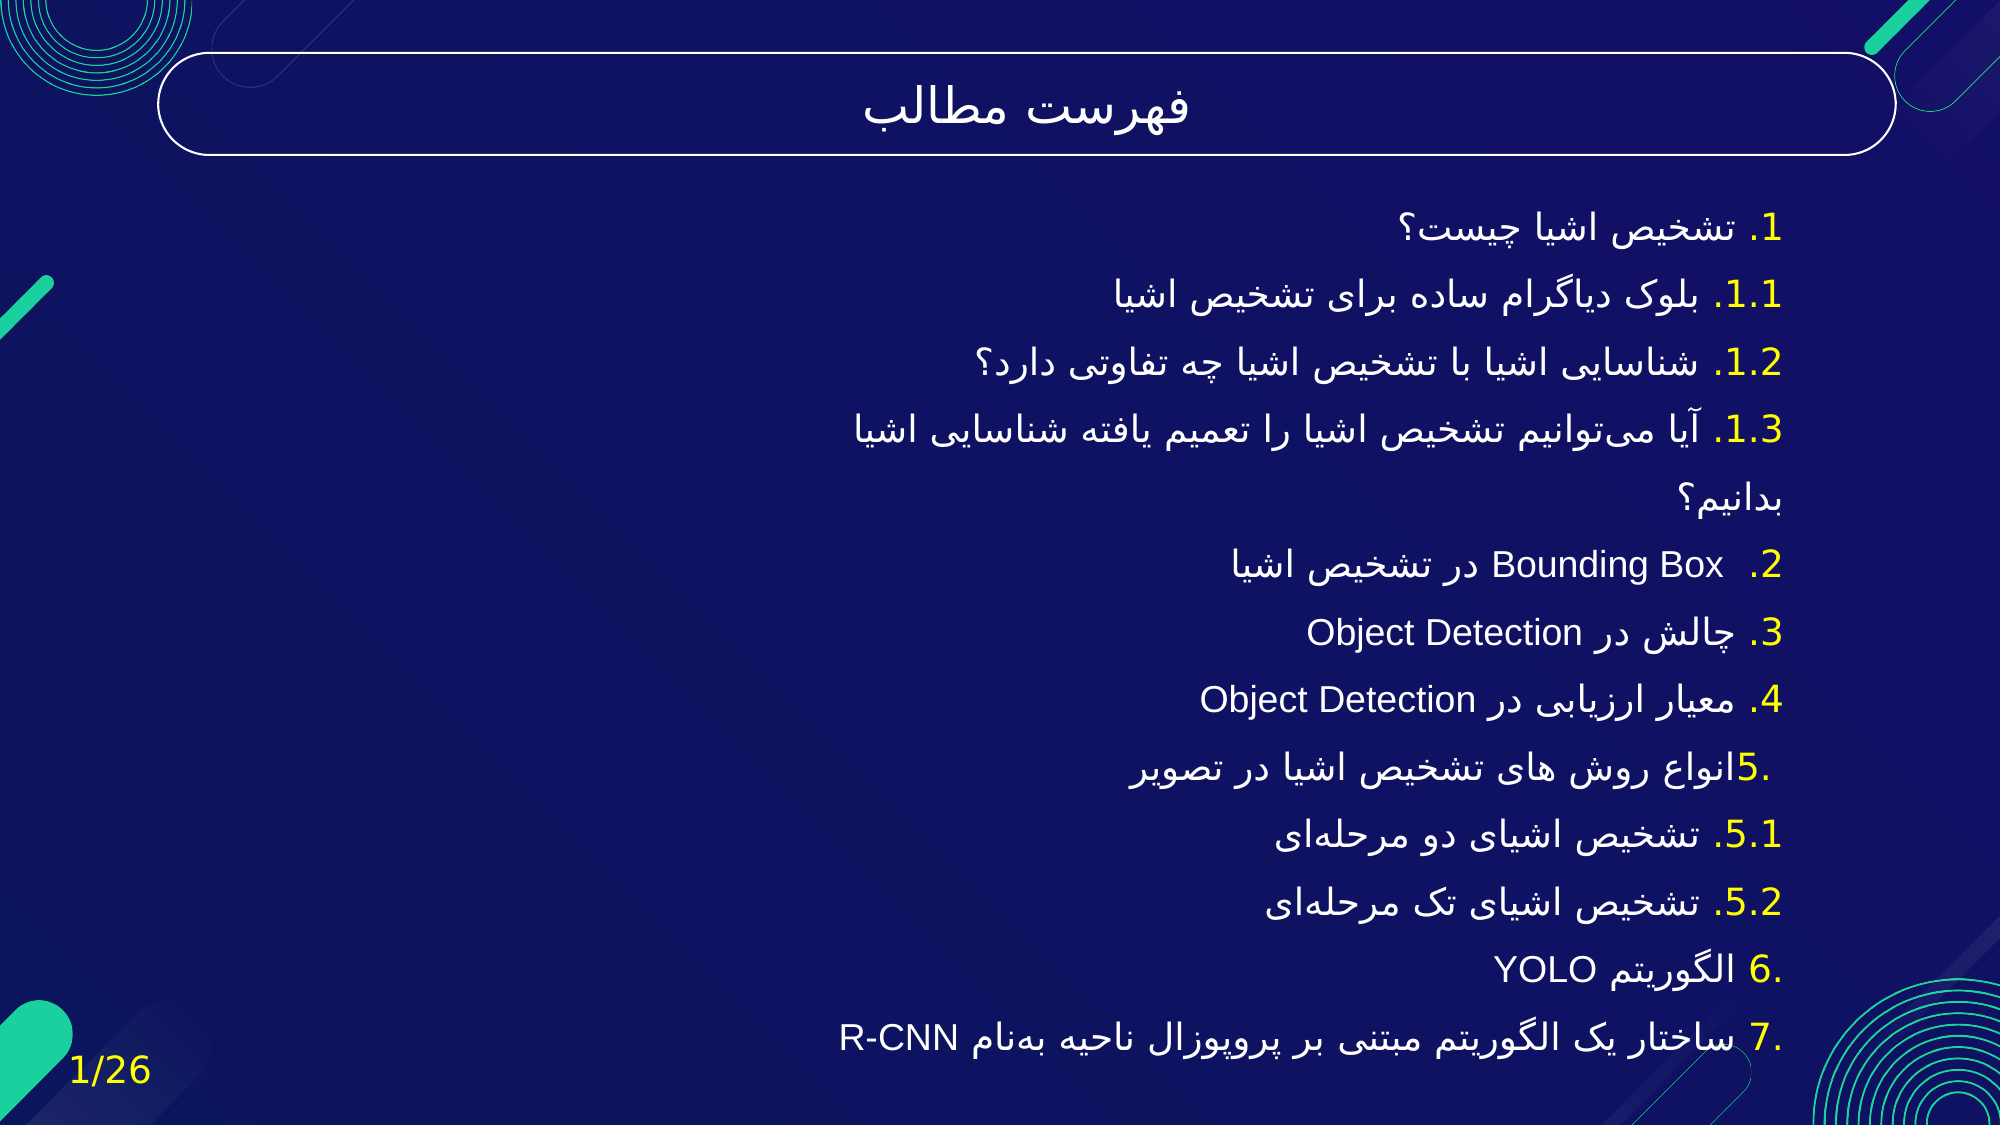

فهرست مطالب
1. تشخیص اشیا چیست؟
1.1. بلوک دیاگرام ساده برای تشخیص اشیا
1.2. شناسایی اشیا با تشخیص اشیا چه تفاوتی دارد؟
1.3. آیا می‌توانیم تشخیص اشیا را تعمیم‌ یافته شناسایی اشیا بدانیم؟
2.  Bounding Box در تشخیص اشیا
3. چالش در Object Detection
4. معیار ارزیابی در Object Detection
 .5انواع روش های تشخیص اشیا در تصویر
5.1. تشخیص اشیای دو مرحله‌ای
5.2. تشخیص اشیای تک مرحله‌ای
.6 الگوریتم YOLO
.7 ساختار یک الگوریتم مبتنی‌ بر پروپوزال ناحیه به‌نام R-CNN

1/26